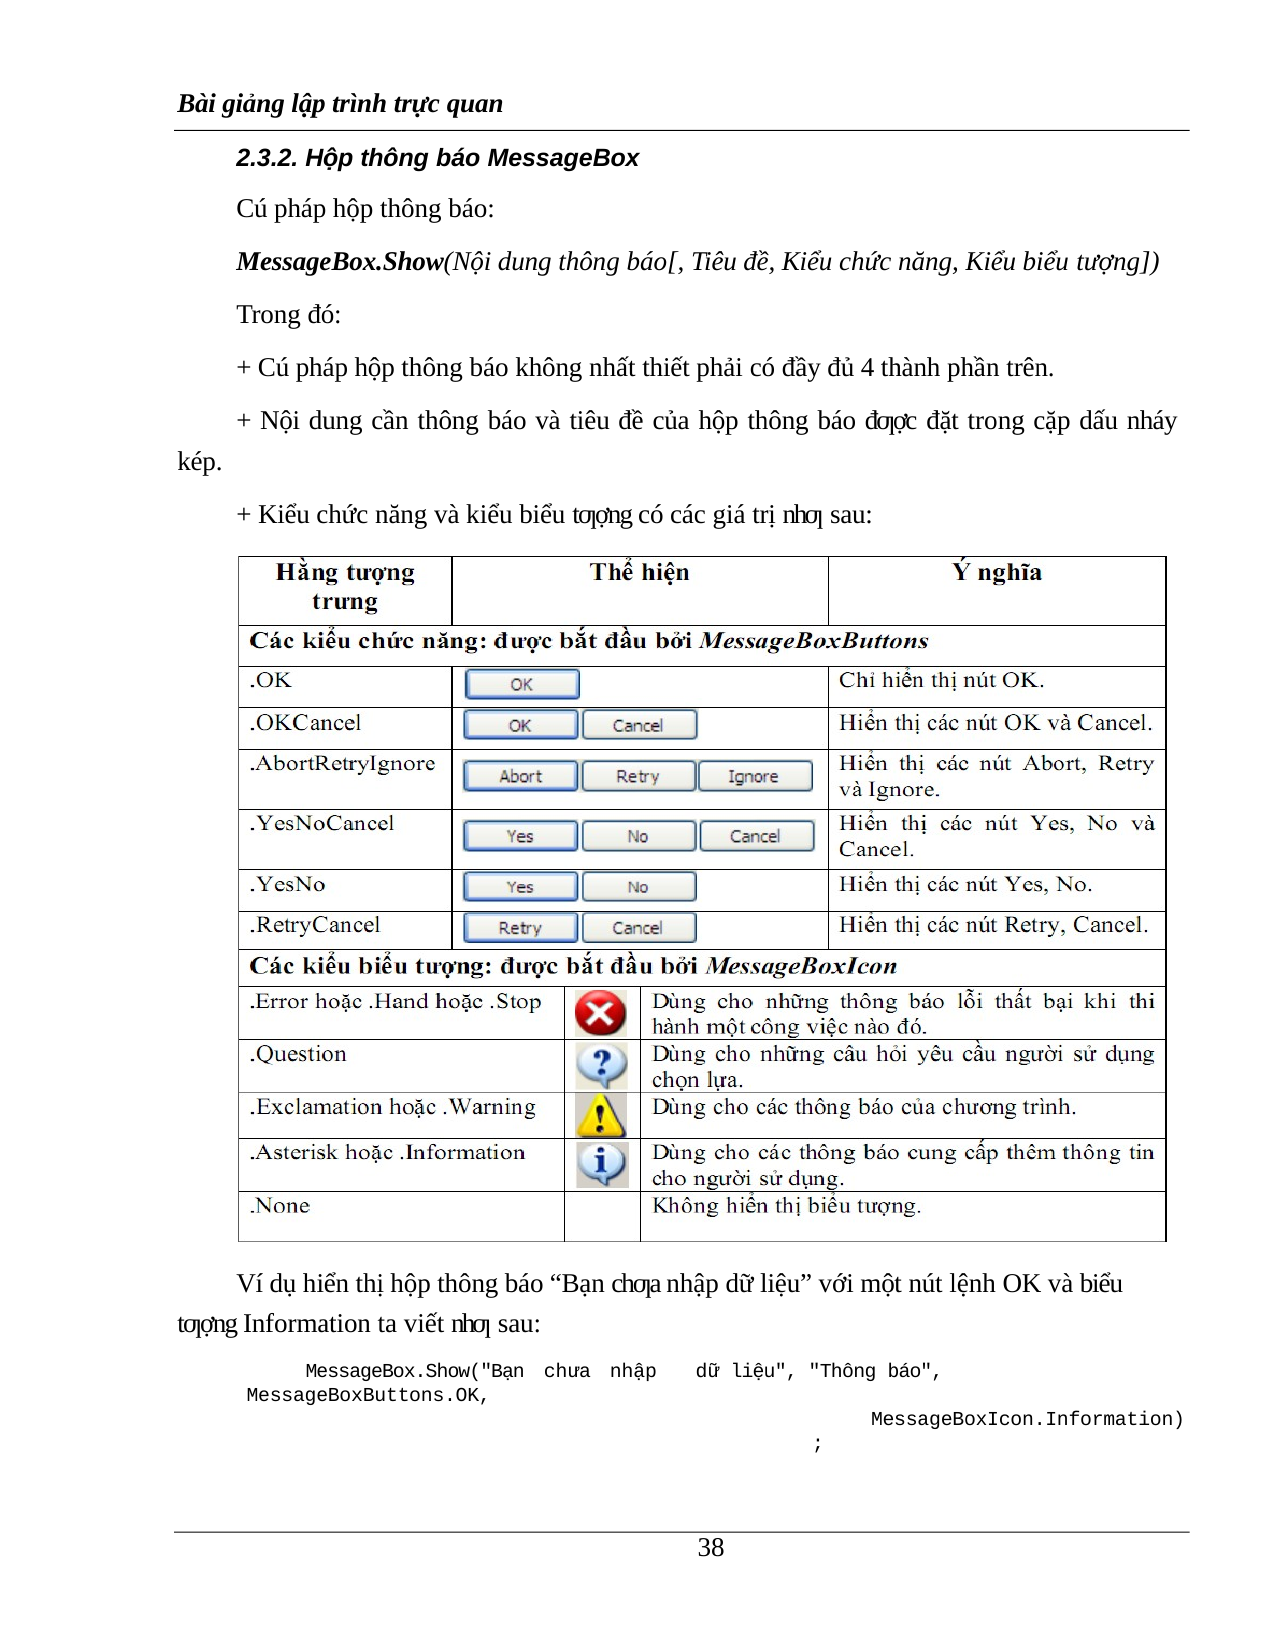

Bài giảng lập trình trực quan
2.3.2. Hộp thông báo MessageBox
Cú pháp hộp thông báo:
MessageBox.Show(Nội dung thông báo[, Tiêu đề, Kiểu chức năng, Kiểu biểu tượng])
Trong đó:
+ Cú pháp hộp thông báo không nhất thiết phải có đầy đủ 4 thành phần trên.
+ Nội dung cần thông báo và tiêu đề của hộp thông báo đƣợc đặt trong cặp dấu nháy
kép.
+ Kiểu chức năng và kiểu biểu tƣợng có các giá trị nhƣ sau:

Ví dụ hiển thị hộp thông báo “Bạn chƣa nhập dữ liệu” với một nút lệnh OK và biểu  tƣợng Information ta viết nhƣ sau:
MessageBox.Show("Bạn chưa nhập	dữ liệu", "Thông báo", MessageBoxButtons.OK,
MessageBoxIcon.Information);
38